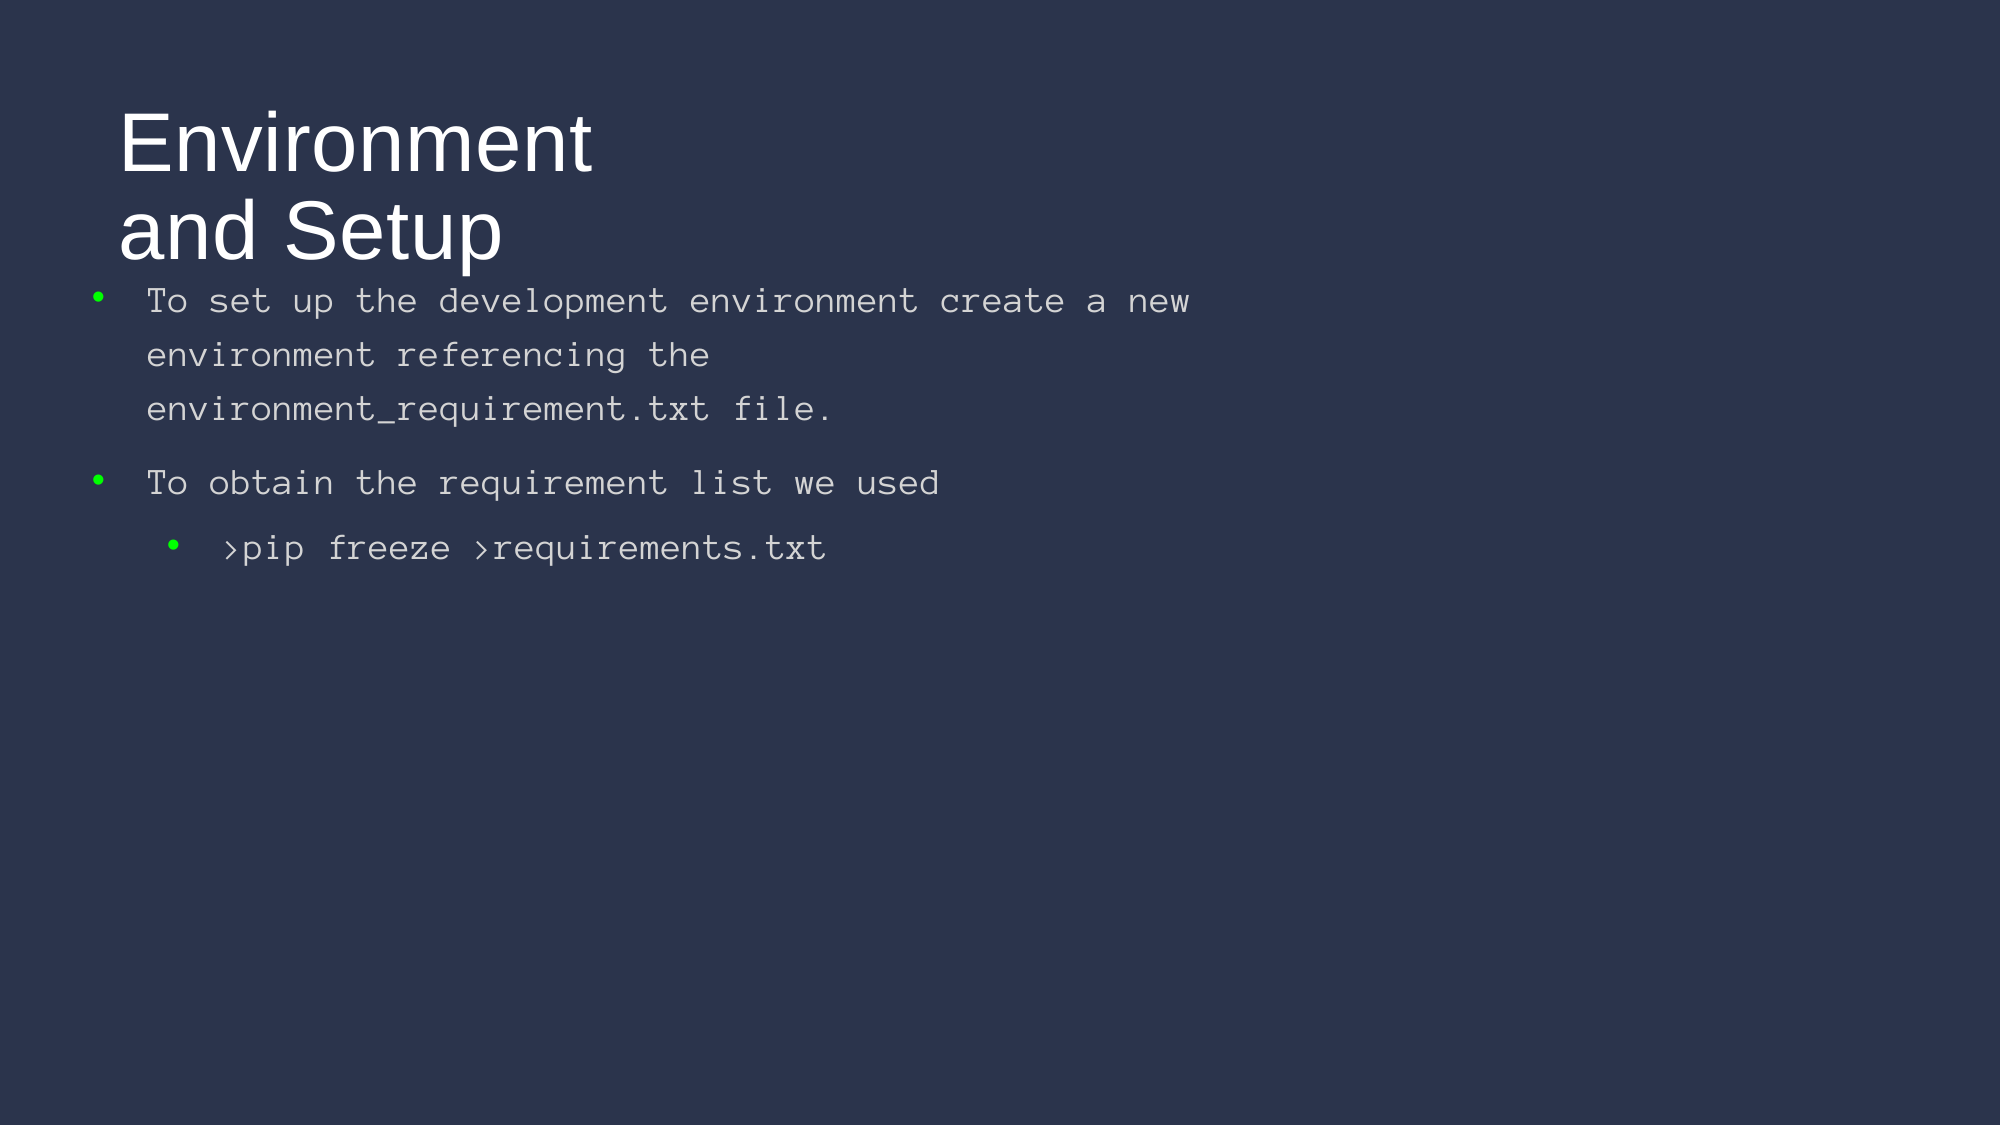

# Environment and Setup
To set up the development environment create a new environment referencing the environment_requirement.txt file.
To obtain the requirement list we used
>pip freeze >requirements.txt